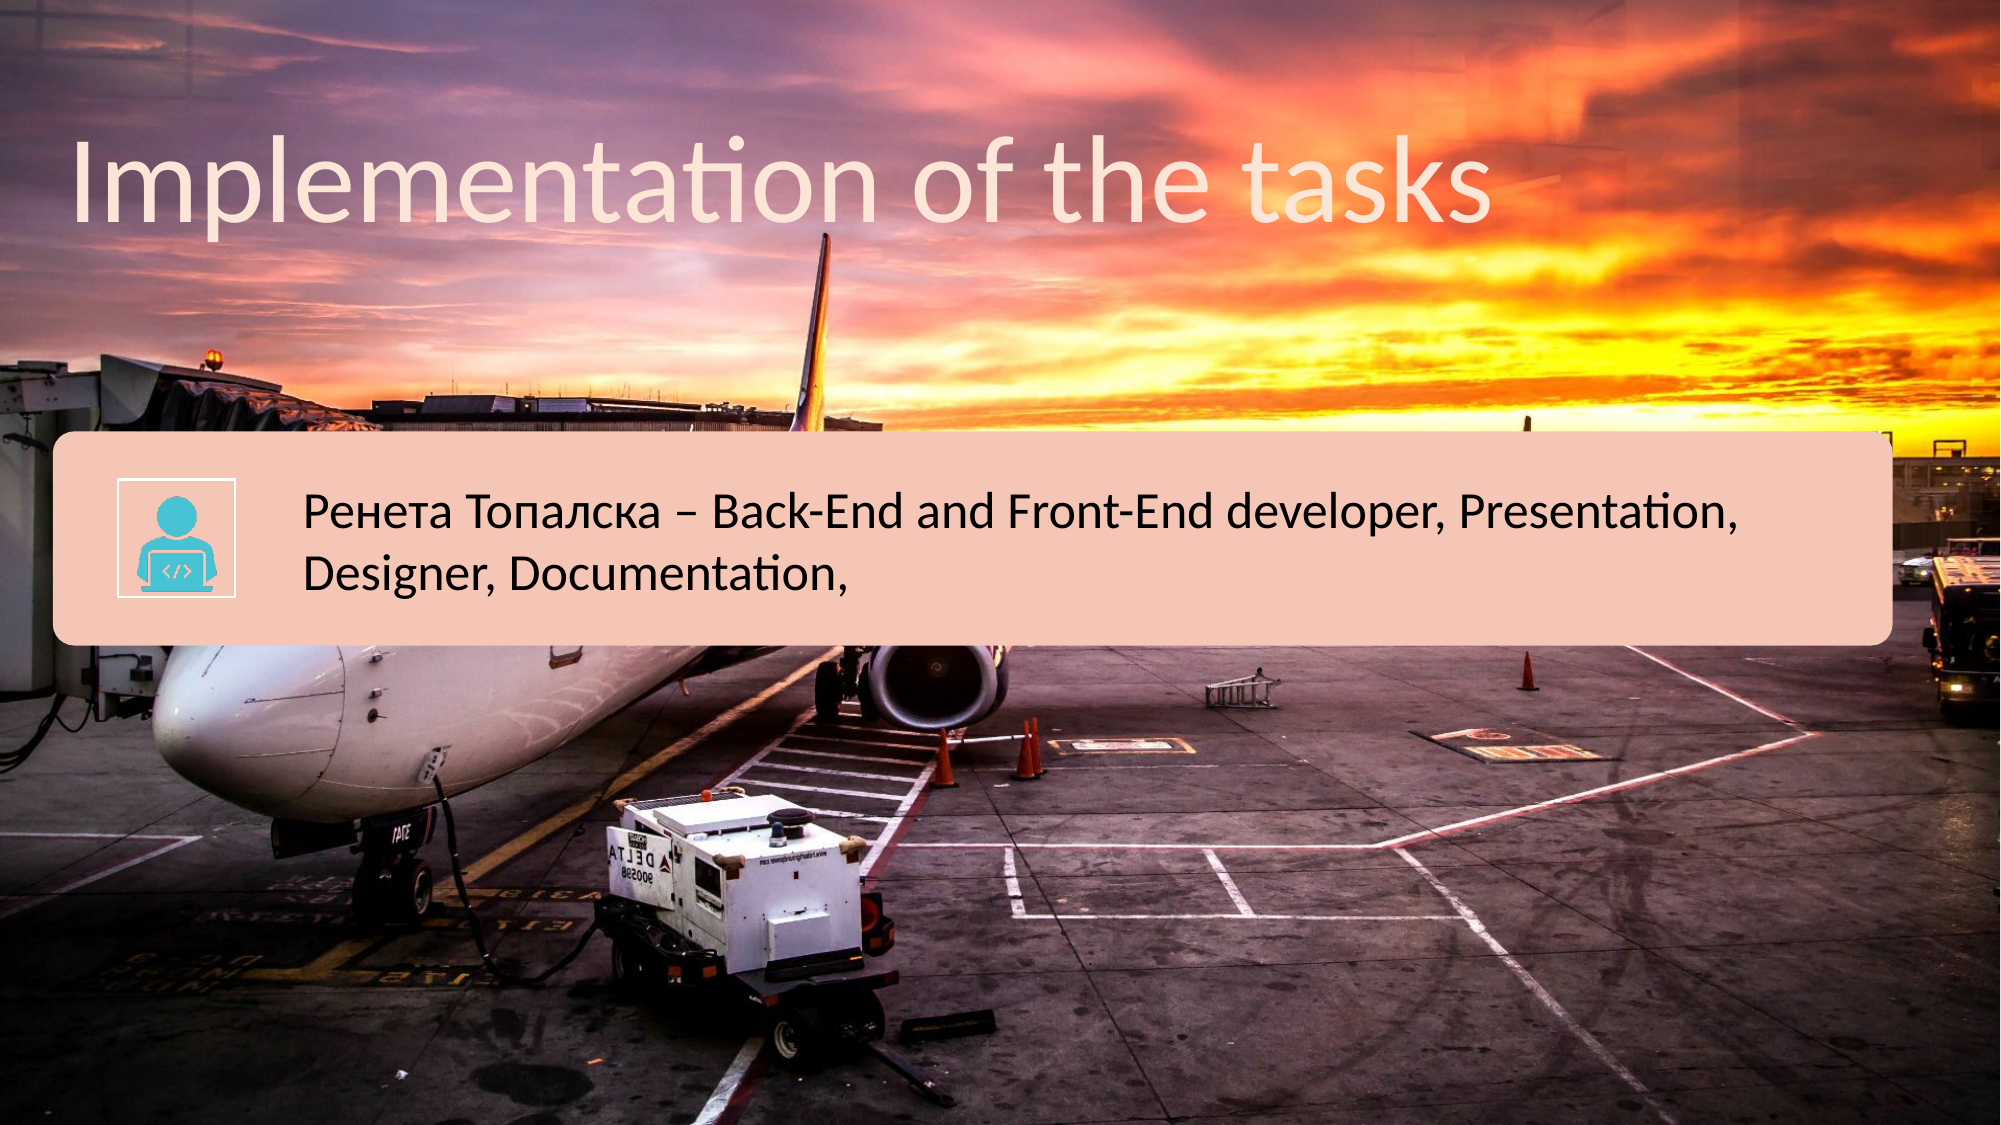

# Implementation of the tasks
Ренета Топалска – Back-End and Front-End developer, Presentation, Designer, Documentation,